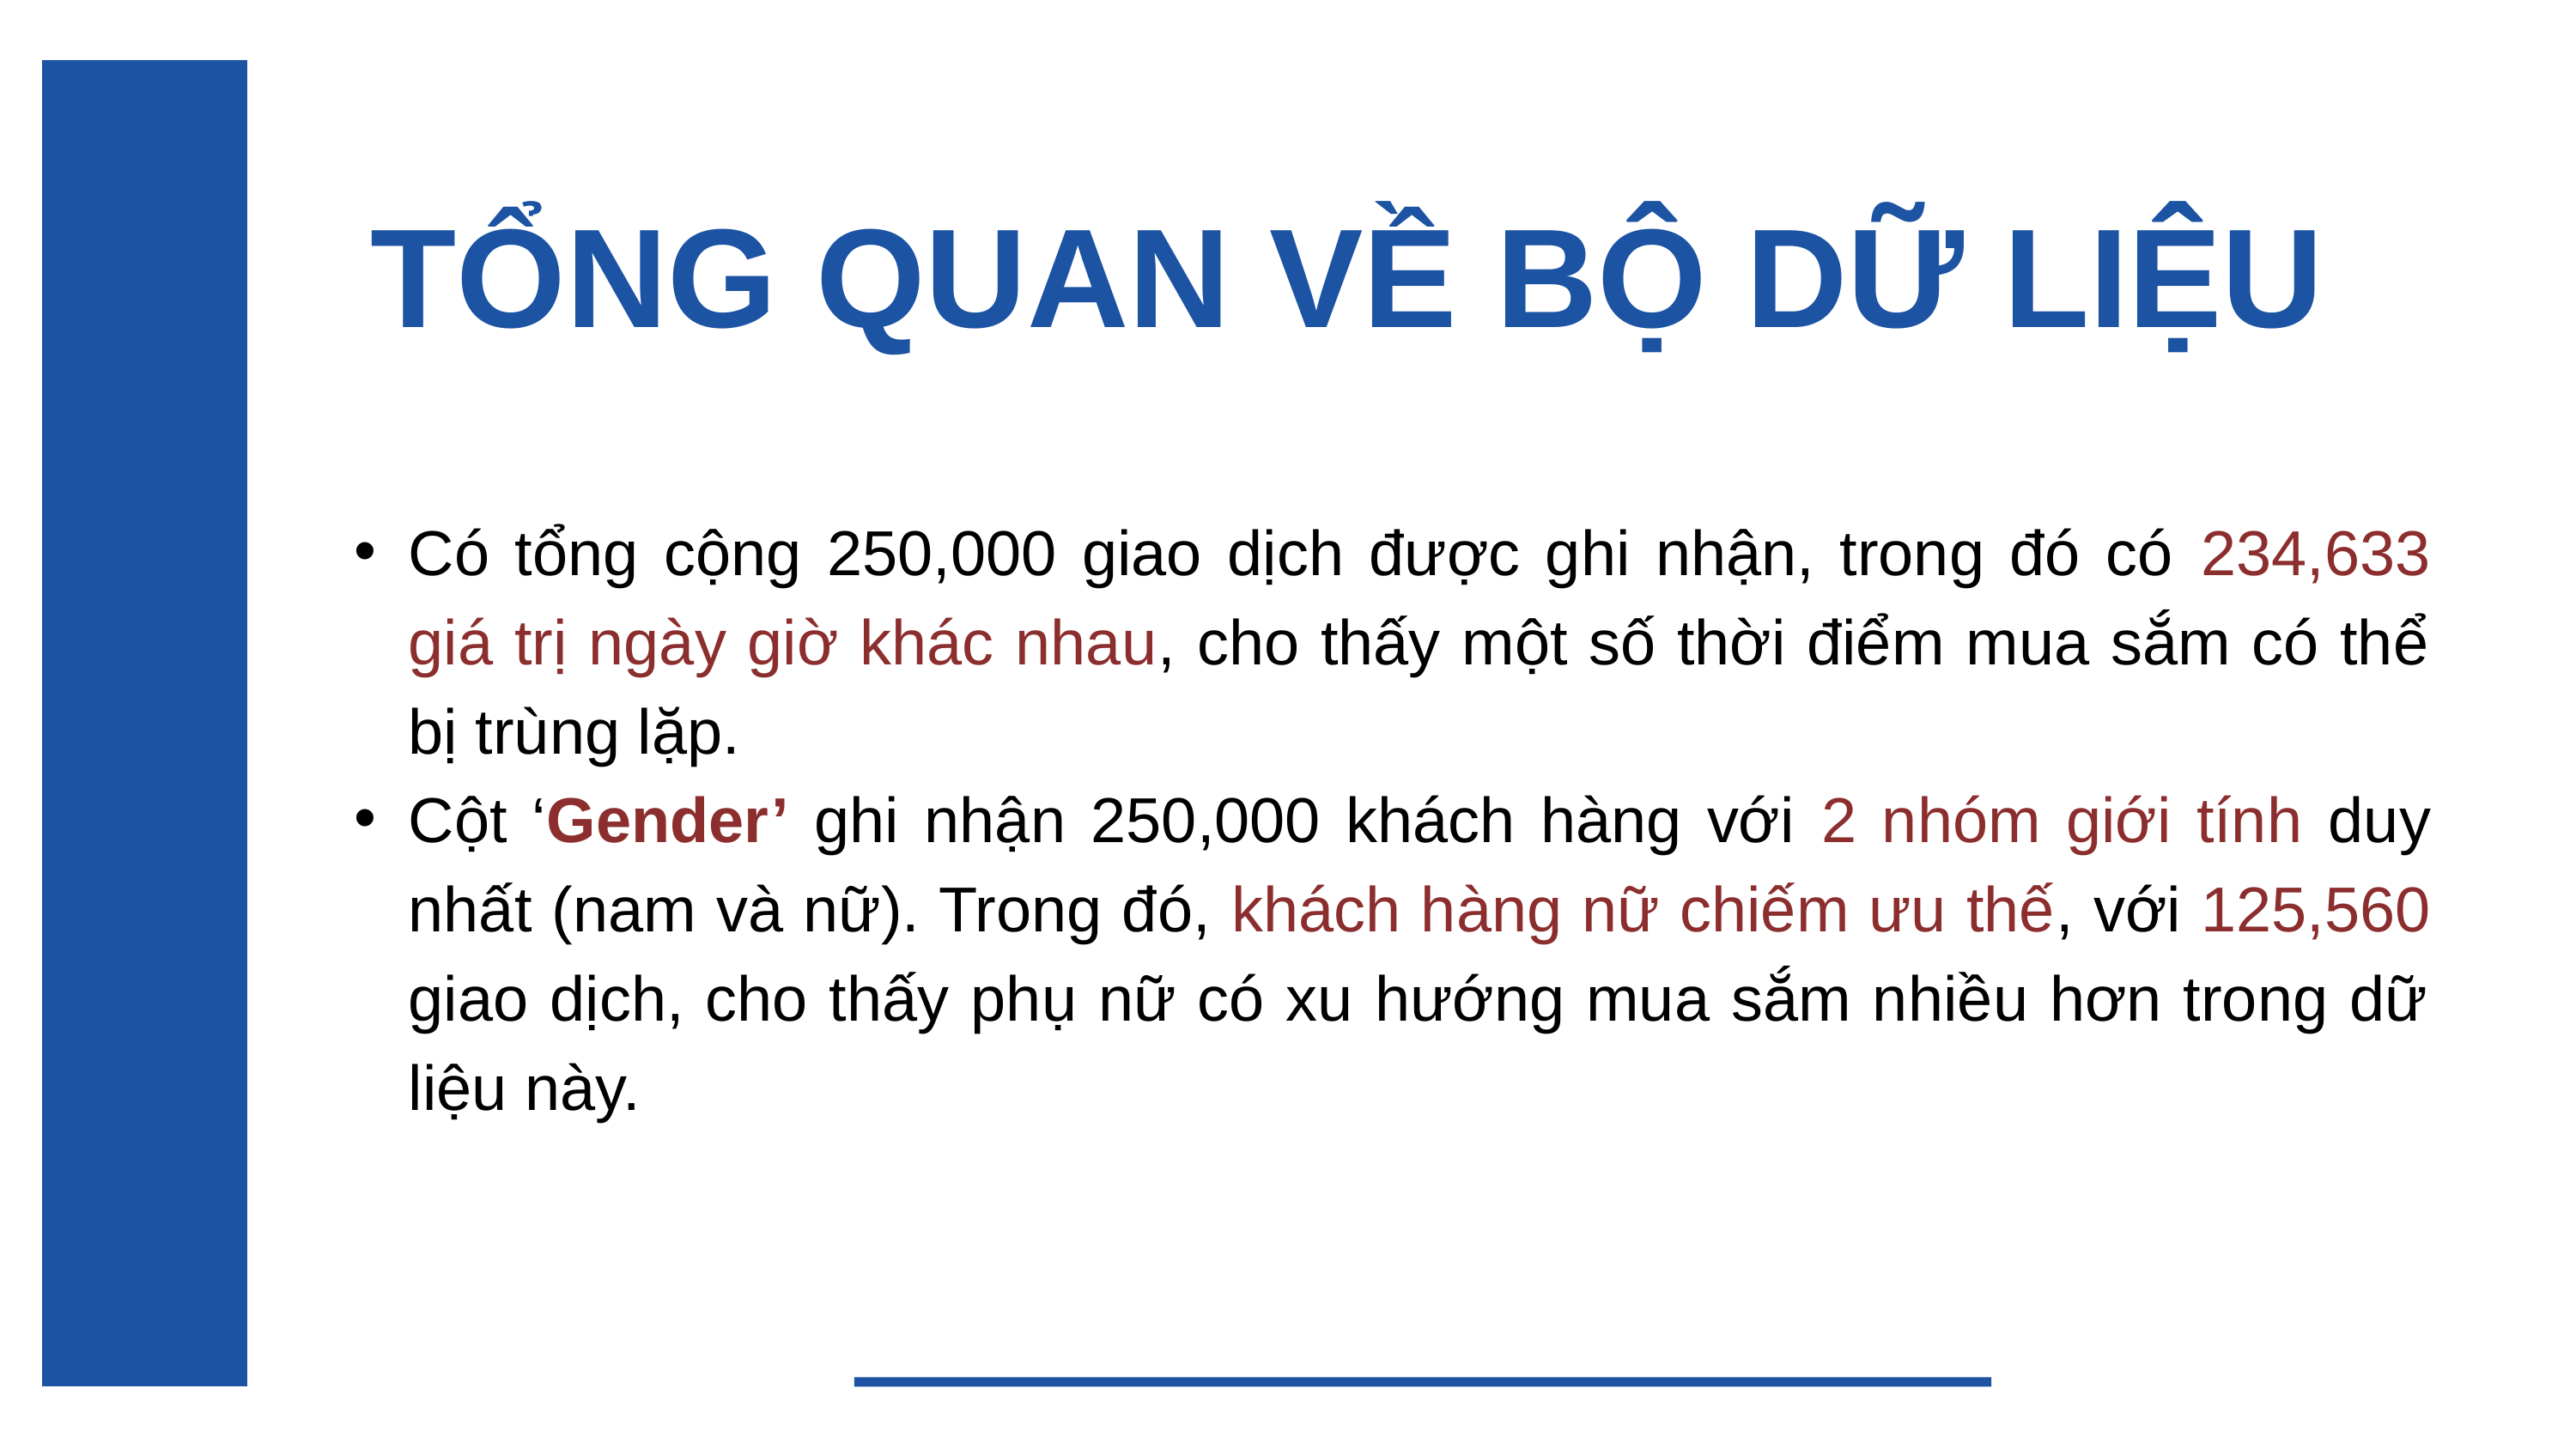

TỔNG QUAN VỀ BỘ DỮ LIỆU

Có tổng cộng 250,000 giao dịch được ghi nhận, trong đó có 234,633 giá trị ngày giờ khác nhau, cho thấy một số thời điểm mua sắm có thể bị trùng lặp.
Cột ‘Gender’ ghi nhận 250,000 khách hàng với 2 nhóm giới tính duy nhất (nam và nữ). Trong đó, khách hàng nữ chiếm ưu thế, với 125,560 giao dịch, cho thấy phụ nữ có xu hướng mua sắm nhiều hơn trong dữ liệu này.